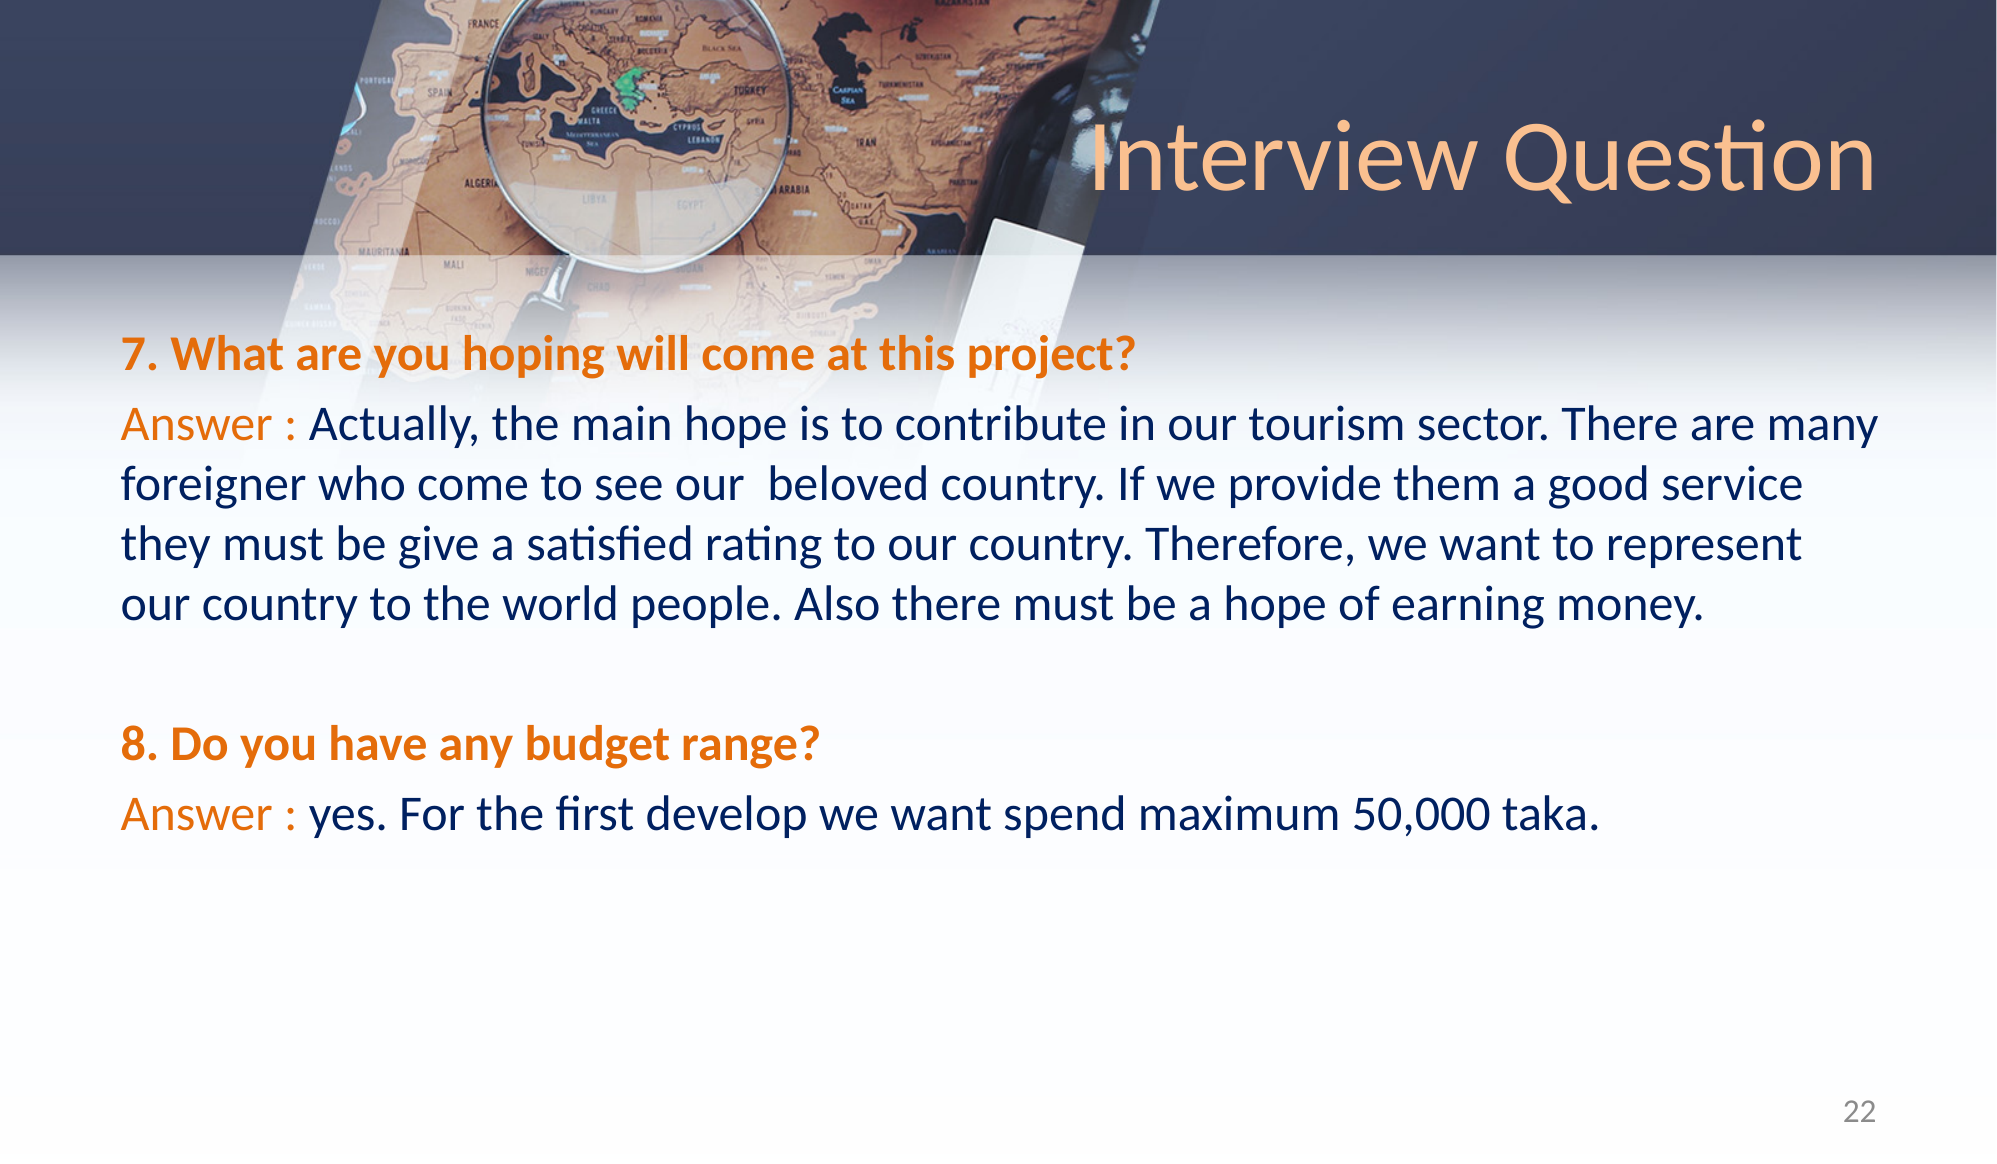

# Interview Question
7. What are you hoping will come at this project?
Answer : Actually, the main hope is to contribute in our tourism sector. There are many foreigner who come to see our  beloved country. If we provide them a good service they must be give a satisfied rating to our country. Therefore, we want to represent our country to the world people. Also there must be a hope of earning money.

8. Do you have any budget range?
Answer : yes. For the first develop we want spend maximum 50,000 taka.

22